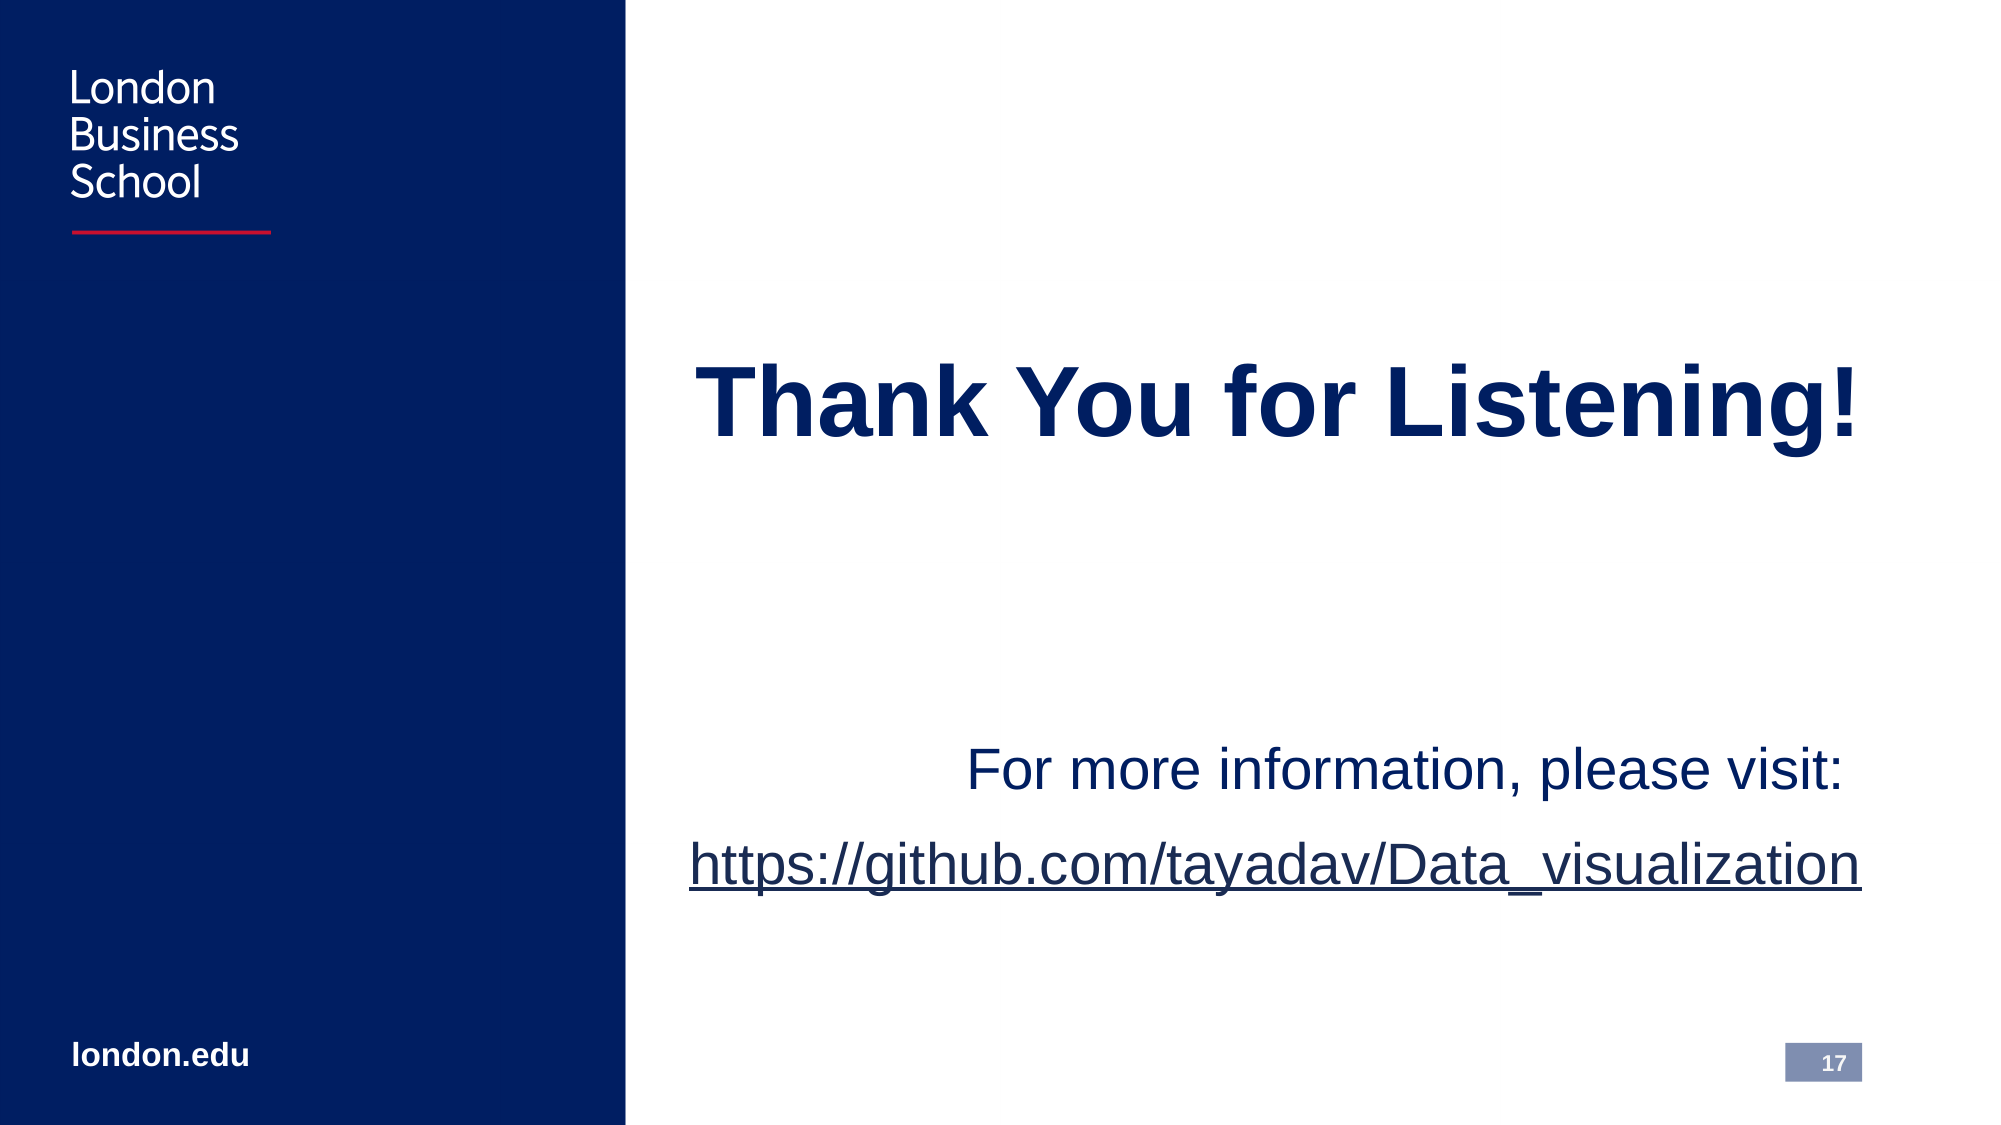

Thank You for Listening!
For more information, please visit:
https://github.com/tayadav/Data_visualization